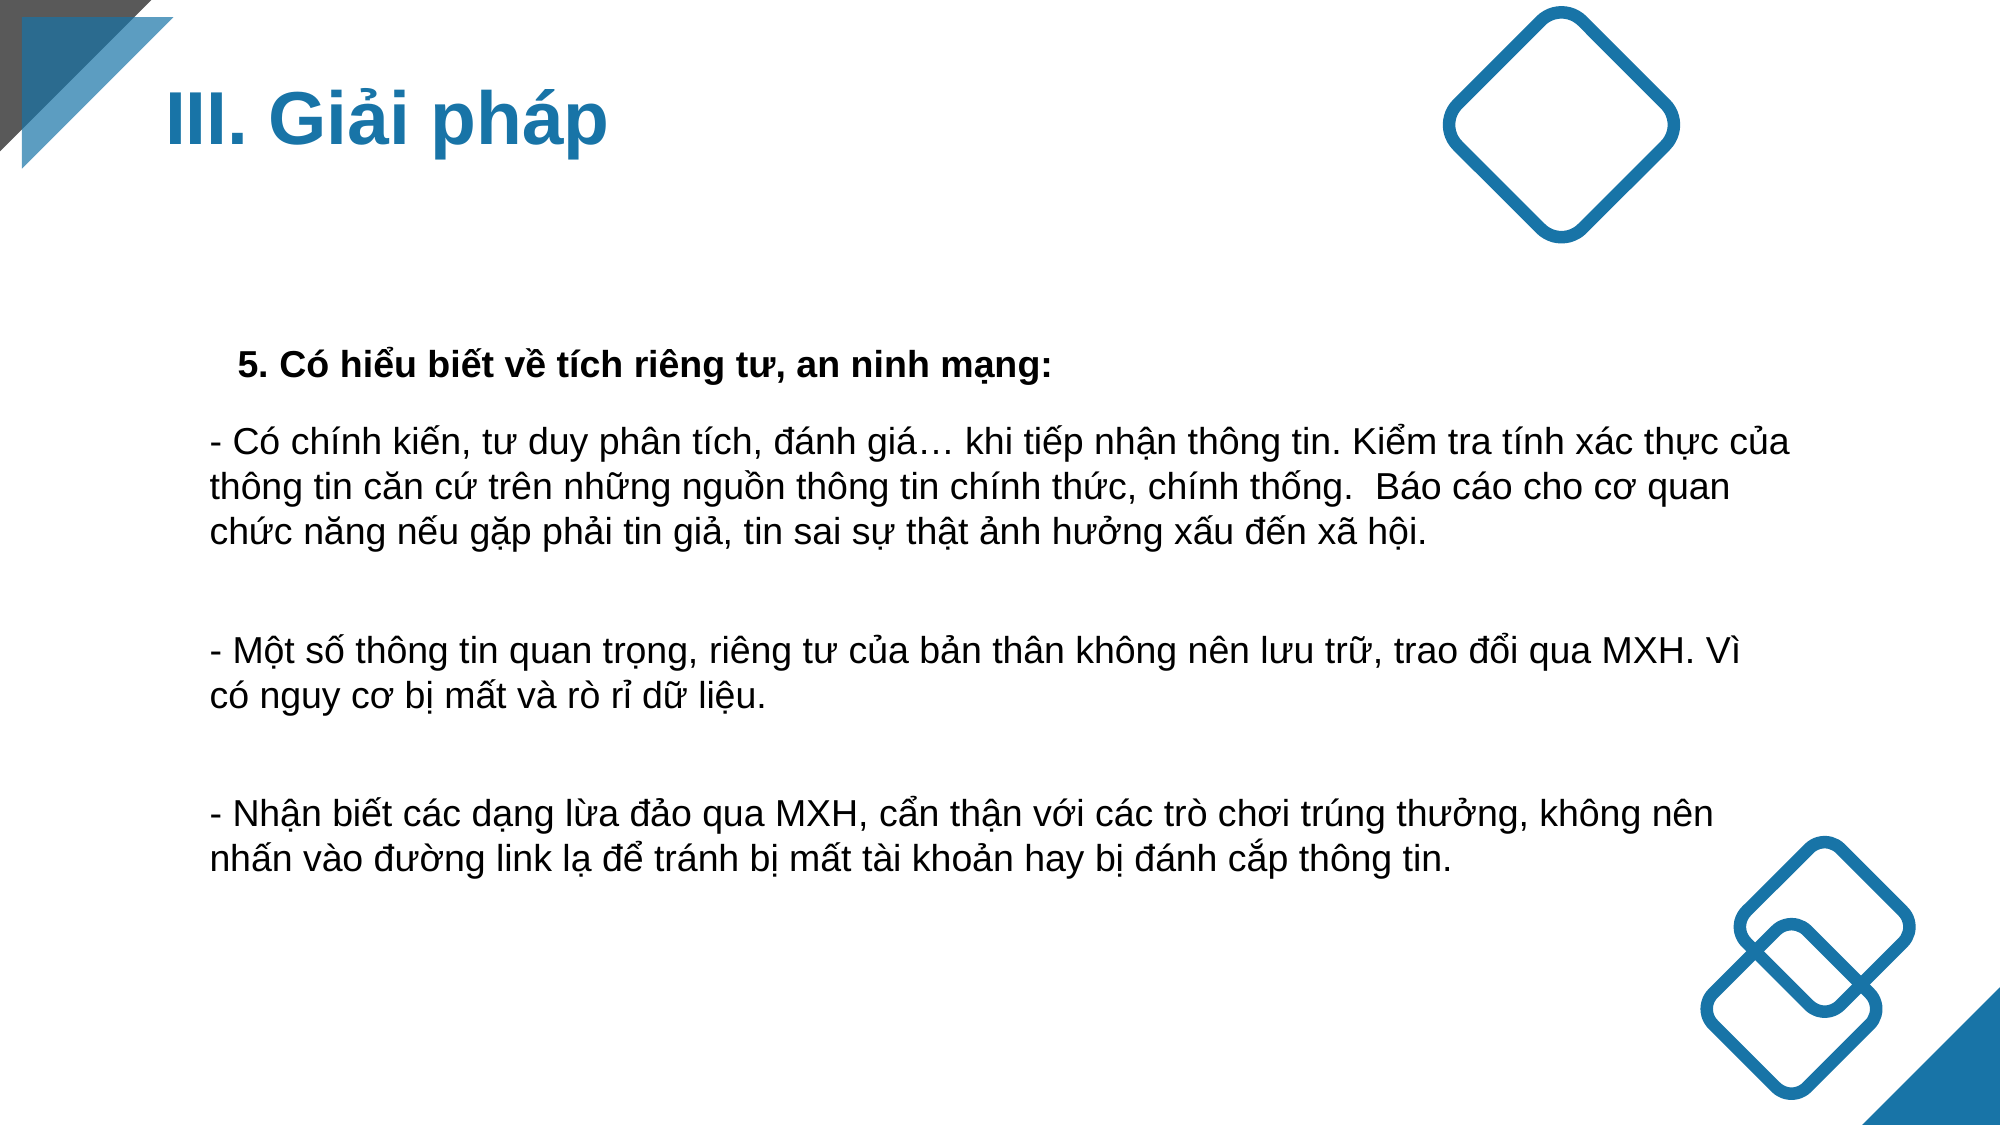

III. Giải pháp
5. Có hiểu biết về tích riêng tư, an ninh mạng:
- Có chính kiến, tư duy phân tích, đánh giá… khi tiếp nhận thông tin. Kiểm tra tính xác thực của thông tin căn cứ trên những nguồn thông tin chính thức, chính thống.  Báo cáo cho cơ quan chức năng nếu gặp phải tin giả, tin sai sự thật ảnh hưởng xấu đến xã hội.
- Một số thông tin quan trọng, riêng tư của bản thân không nên lưu trữ, trao đổi qua MXH. Vì có nguy cơ bị mất và rò rỉ dữ liệu.
- Nhận biết các dạng lừa đảo qua MXH, cẩn thận với các trò chơi trúng thưởng, không nên nhấn vào đường link lạ để tránh bị mất tài khoản hay bị đánh cắp thông tin.